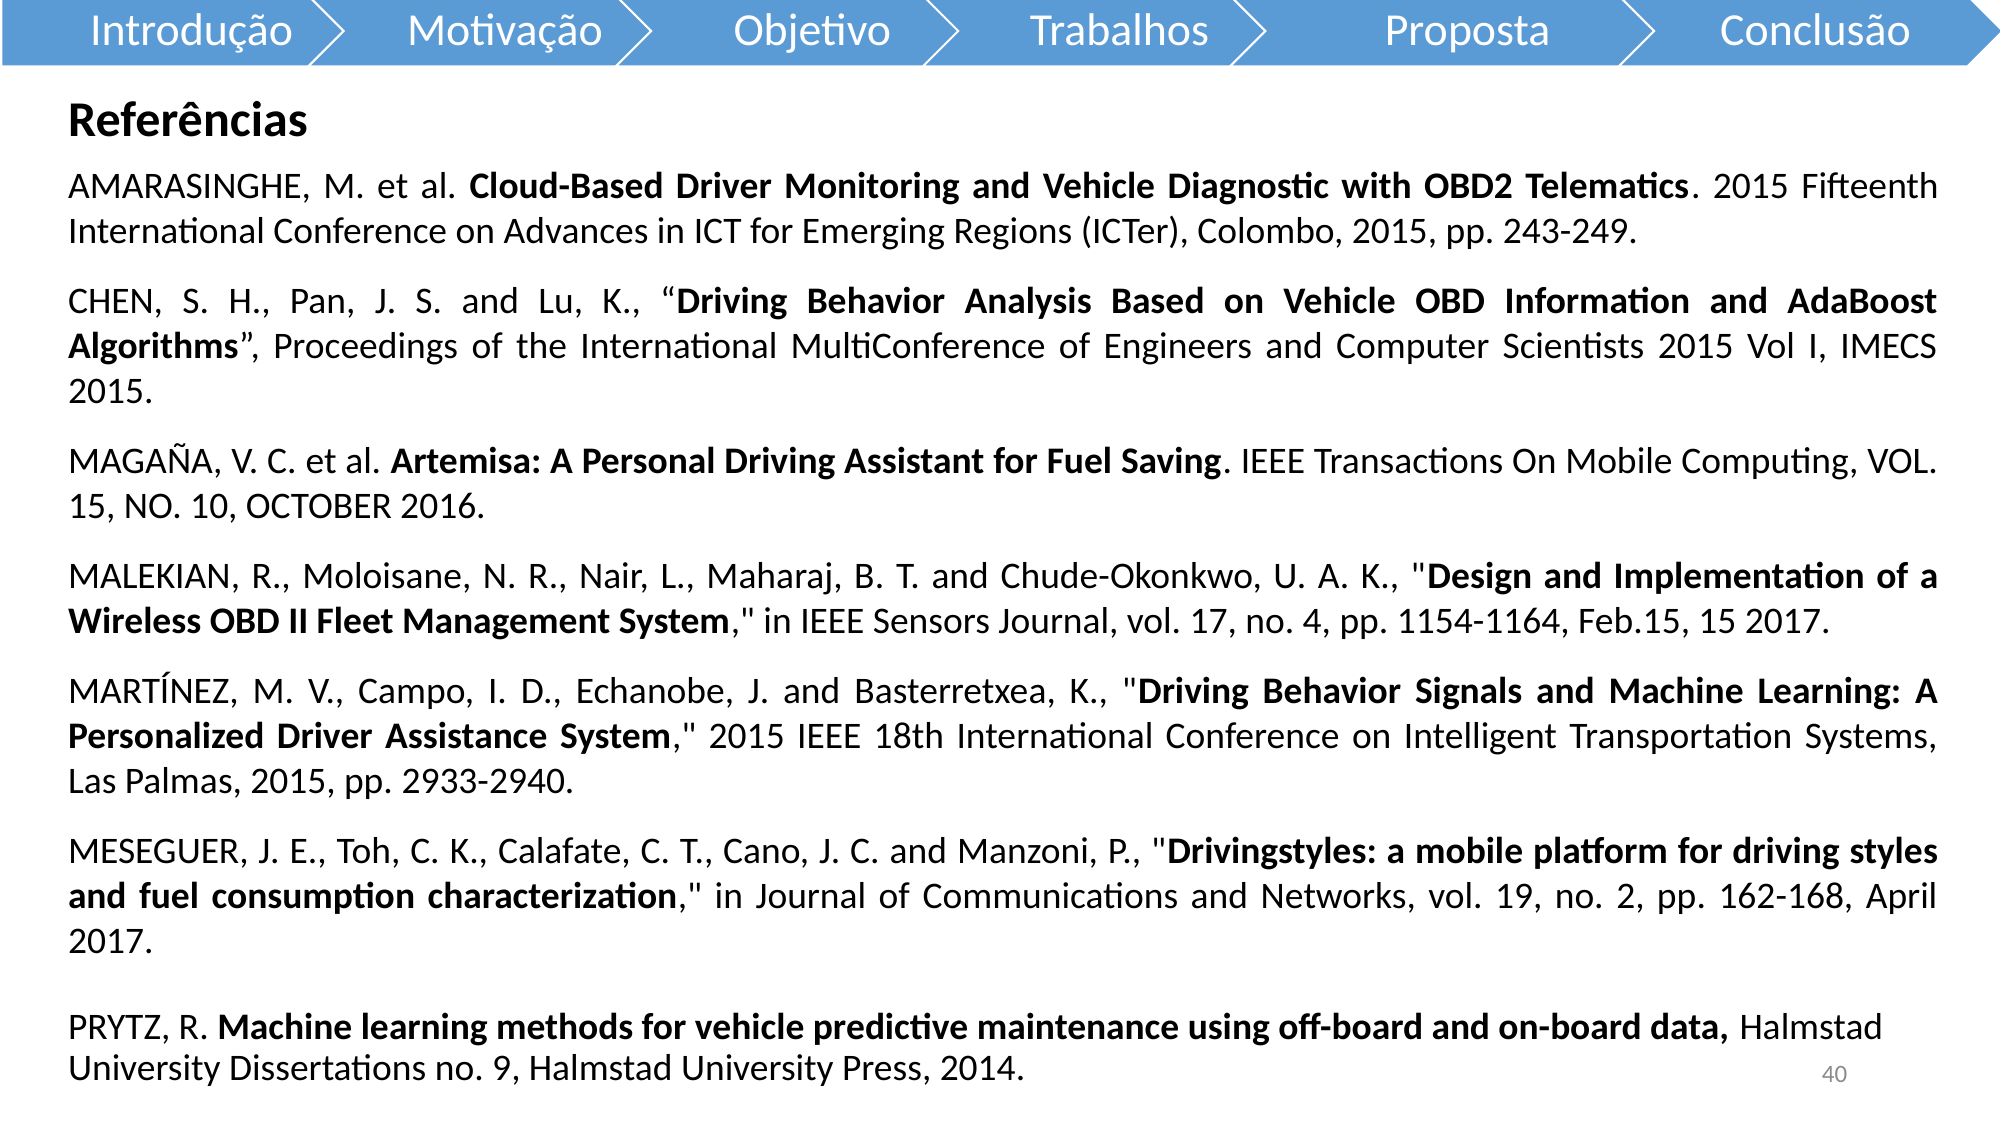

Introdução
Motivação
Objetivo
Trabalhos
Proposta
Conclusão
Referências
AMARASINGHE, M. et al. Cloud-Based Driver Monitoring and Vehicle Diagnostic with OBD2 Telematics. 2015 Fifteenth International Conference on Advances in ICT for Emerging Regions (ICTer), Colombo, 2015, pp. 243-249.
CHEN, S. H., Pan, J. S. and Lu, K., “Driving Behavior Analysis Based on Vehicle OBD Information and AdaBoost Algorithms”, Proceedings of the International MultiConference of Engineers and Computer Scientists 2015 Vol I, IMECS 2015.
MAGAÑA, V. C. et al. Artemisa: A Personal Driving Assistant for Fuel Saving. IEEE Transactions On Mobile Computing, VOL. 15, NO. 10, OCTOBER 2016.
MALEKIAN, R., Moloisane, N. R., Nair, L., Maharaj, B. T. and Chude-Okonkwo, U. A. K., "Design and Implementation of a Wireless OBD II Fleet Management System," in IEEE Sensors Journal, vol. 17, no. 4, pp. 1154-1164, Feb.15, 15 2017.
MARTÍNEZ, M. V., Campo, I. D., Echanobe, J. and Basterretxea, K., "Driving Behavior Signals and Machine Learning: A Personalized Driver Assistance System," 2015 IEEE 18th International Conference on Intelligent Transportation Systems, Las Palmas, 2015, pp. 2933-2940.
MESEGUER, J. E., Toh, C. K., Calafate, C. T., Cano, J. C. and Manzoni, P., "Drivingstyles: a mobile platform for driving styles and fuel consumption characterization," in Journal of Communications and Networks, vol. 19, no. 2, pp. 162-168, April 2017.
PRYTZ, R. Machine learning methods for vehicle predictive maintenance using off-board and on-board data, Halmstad University Dissertations no. 9, Halmstad University Press, 2014.

40